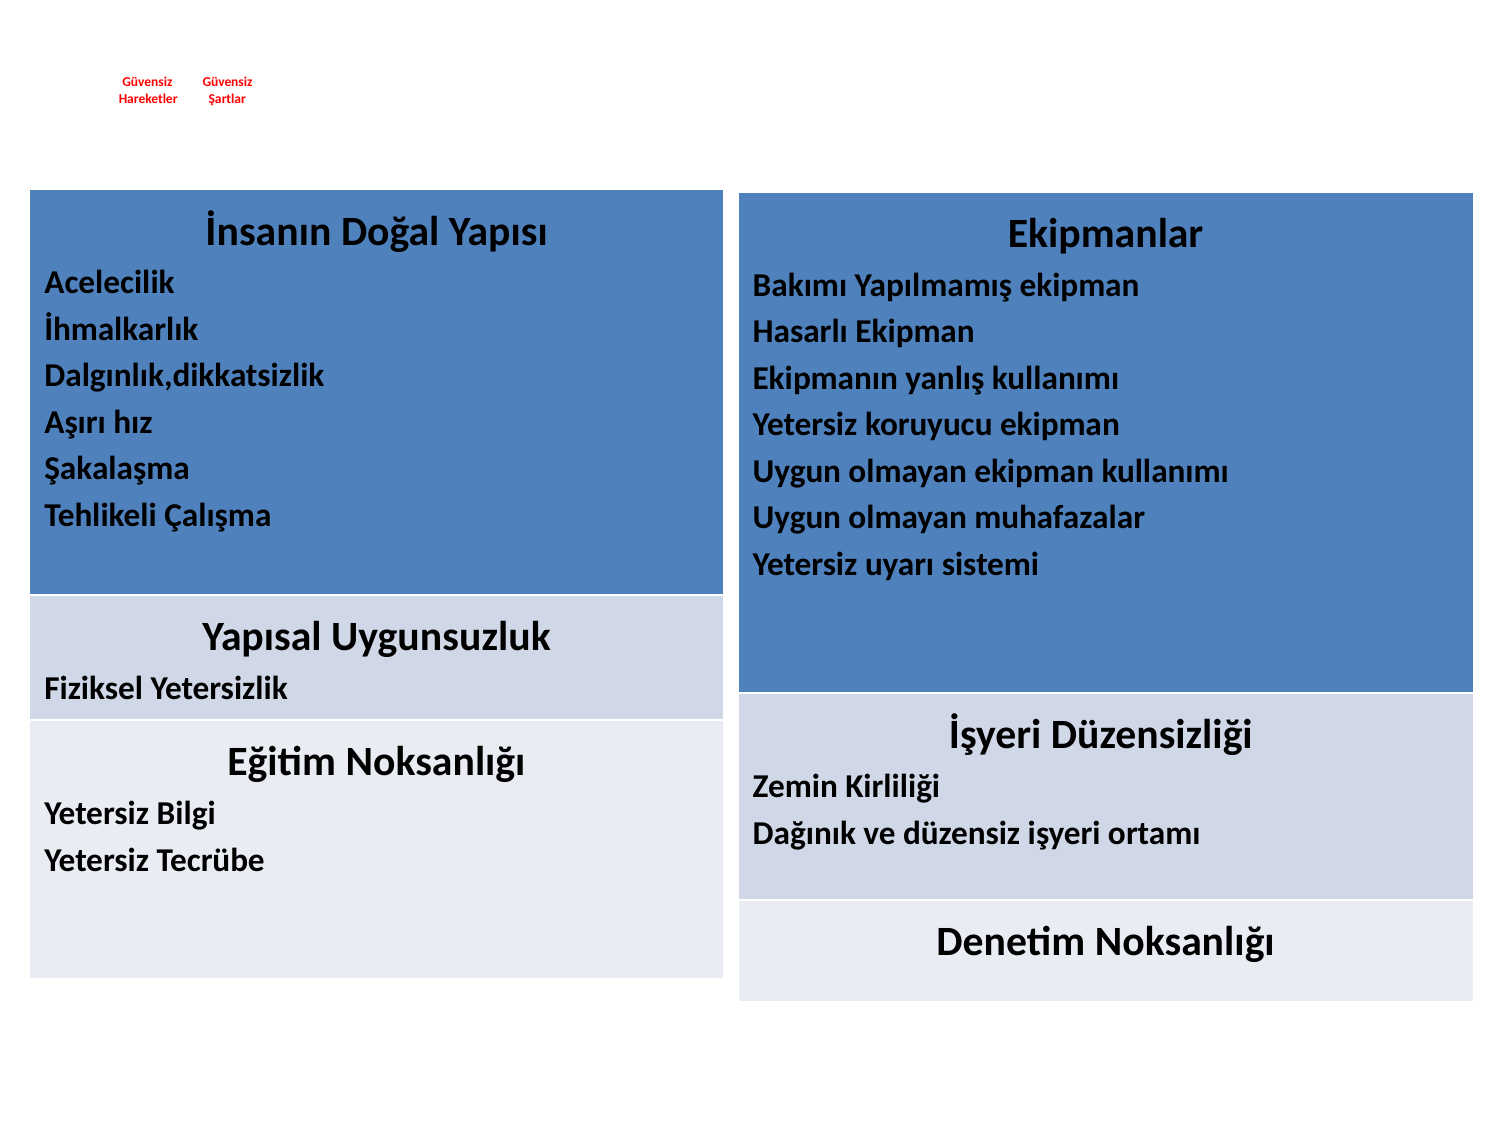

# Güvensiz 			 Güvensiz Hareketler 		   Şartlar
| İnsanın Doğal Yapısı Acelecilik İhmalkarlık Dalgınlık,dikkatsizlik Aşırı hız Şakalaşma Tehlikeli Çalışma |
| --- |
| Yapısal Uygunsuzluk Fiziksel Yetersizlik |
| Eğitim Noksanlığı Yetersiz Bilgi Yetersiz Tecrübe |
| Ekipmanlar Bakımı Yapılmamış ekipman Hasarlı Ekipman Ekipmanın yanlış kullanımı Yetersiz koruyucu ekipman Uygun olmayan ekipman kullanımı Uygun olmayan muhafazalar Yetersiz uyarı sistemi |
| --- |
| İşyeri Düzensizliği Zemin Kirliliği Dağınık ve düzensiz işyeri ortamı |
| Denetim Noksanlığı |